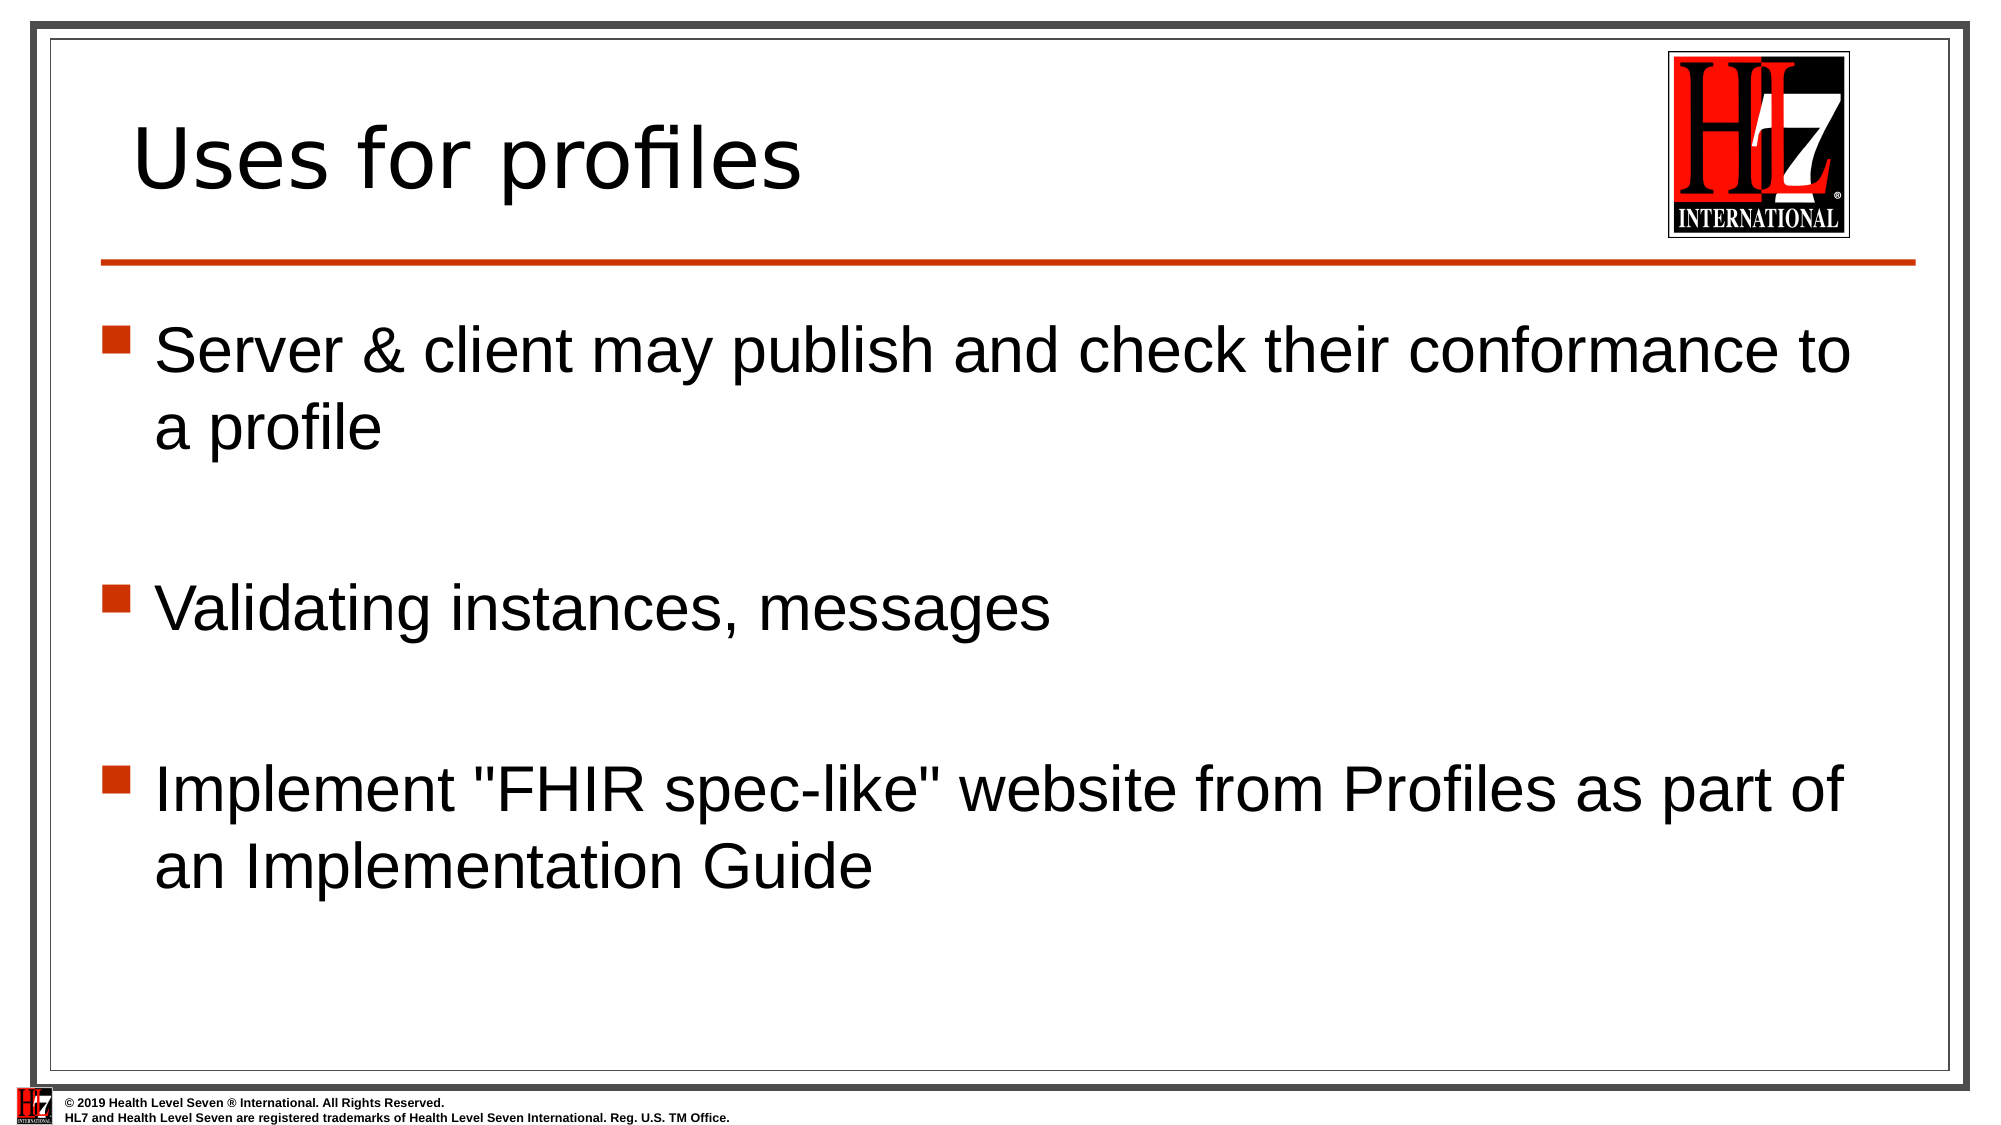

# Uses for profiles
Server & client may publish and check their conformance to a profile

Validating instances, messages

Implement "FHIR spec-like" website from Profiles as part of an Implementation Guide